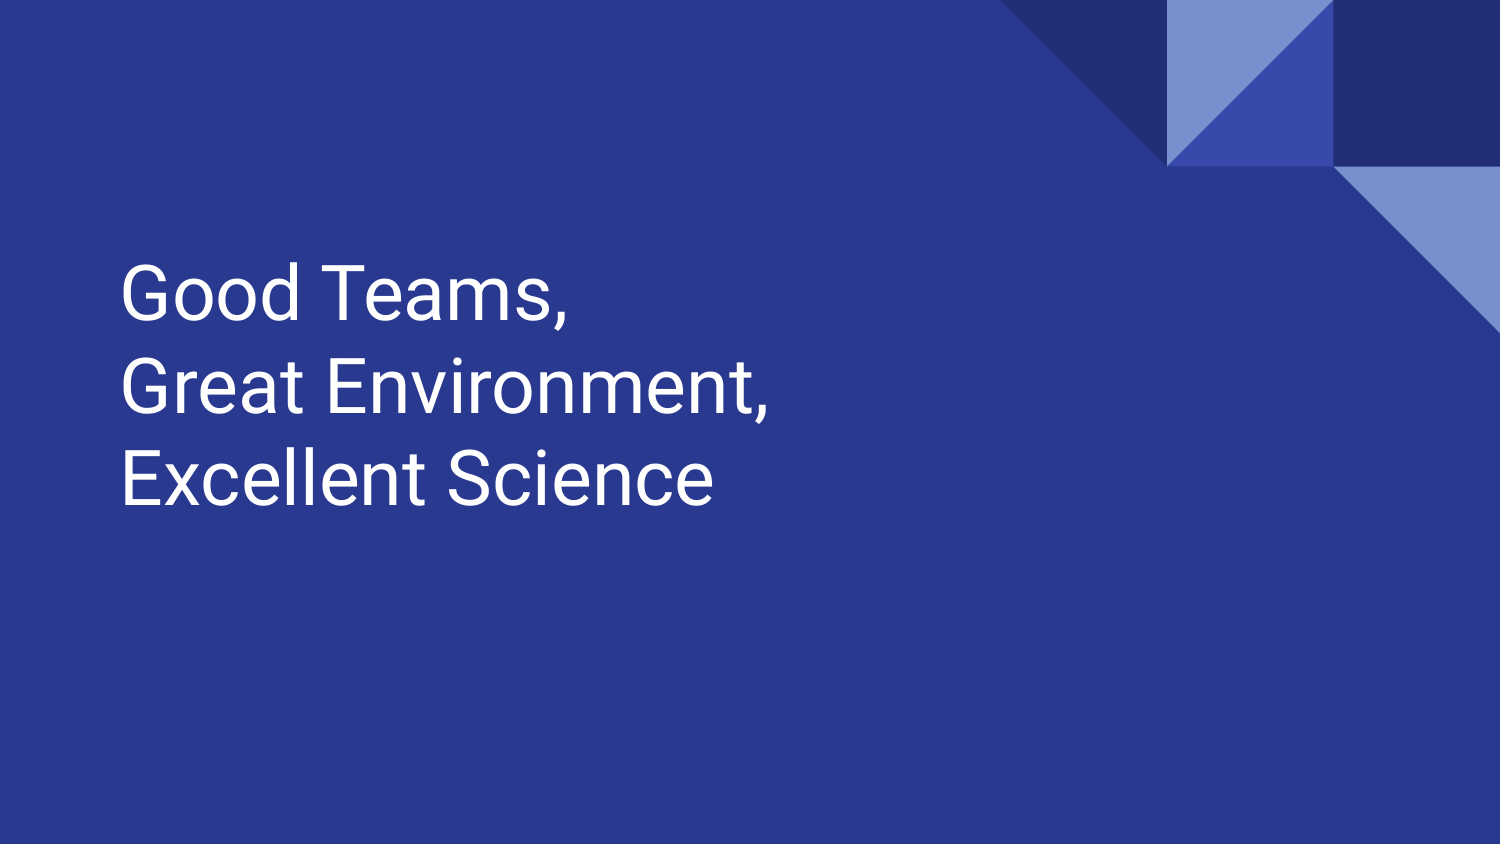

# Good Teams, Great Environment, Excellent Science